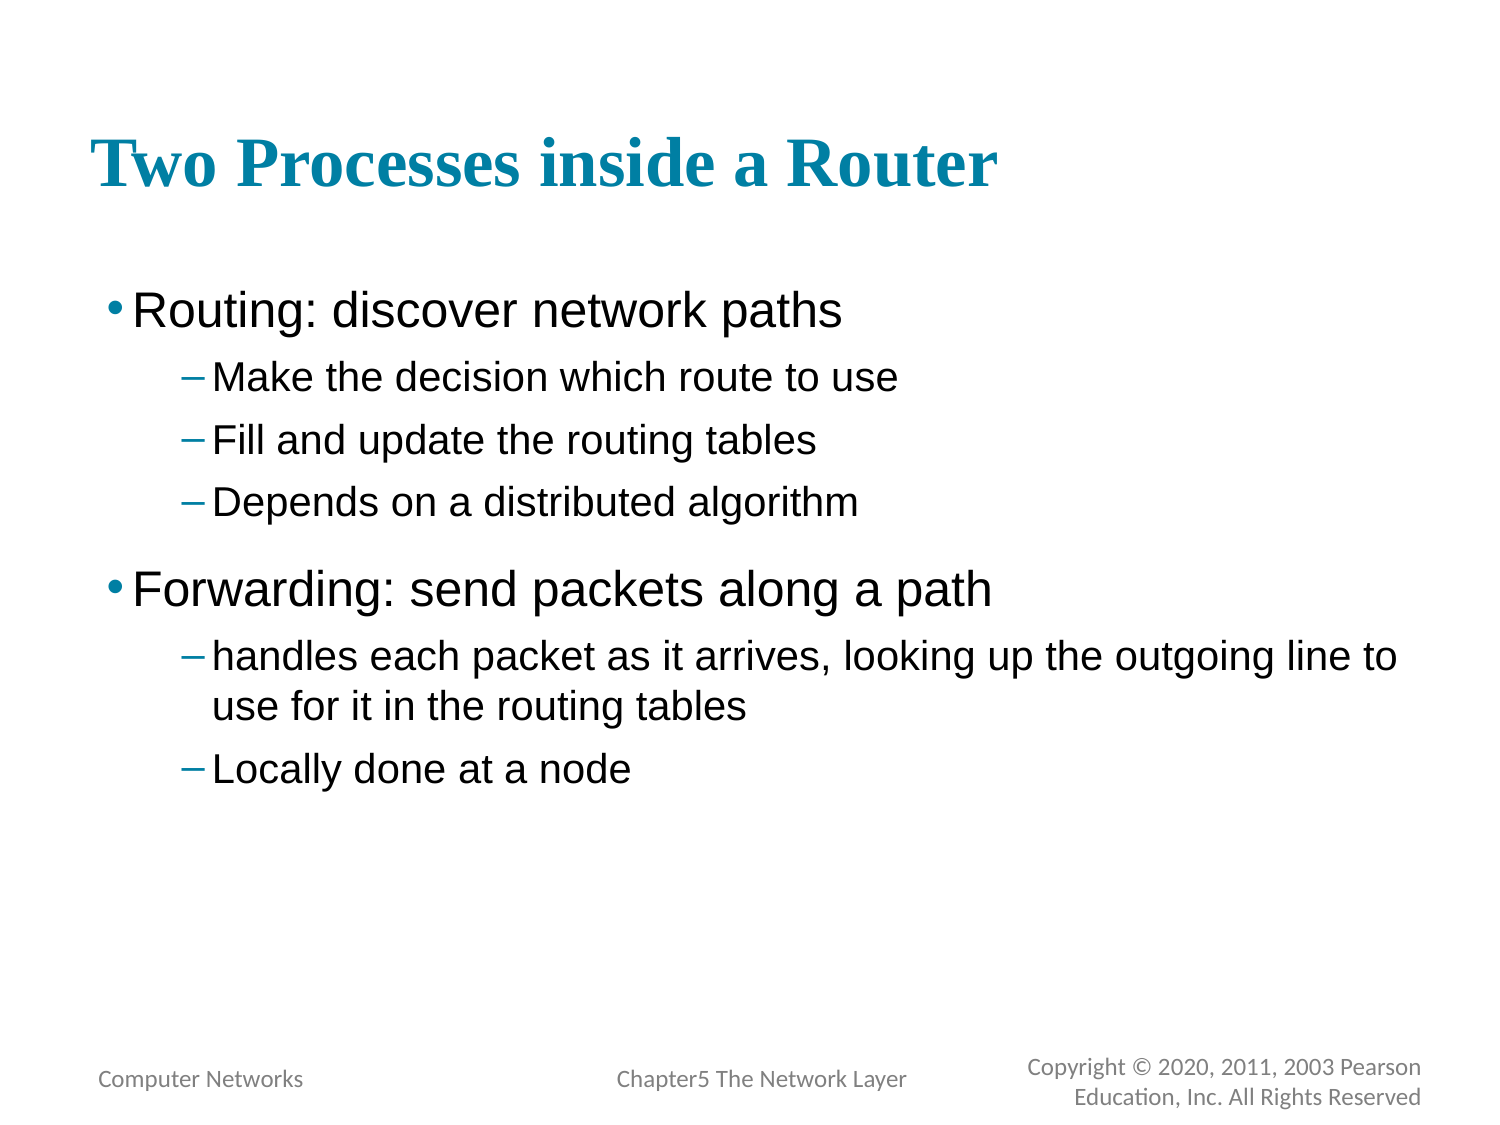

# Two Processes inside a Router
Routing: discover network paths
Make the decision which route to use
Fill and update the routing tables
Depends on a distributed algorithm
Forwarding: send packets along a path
handles each packet as it arrives, looking up the outgoing line to use for it in the routing tables
Locally done at a node